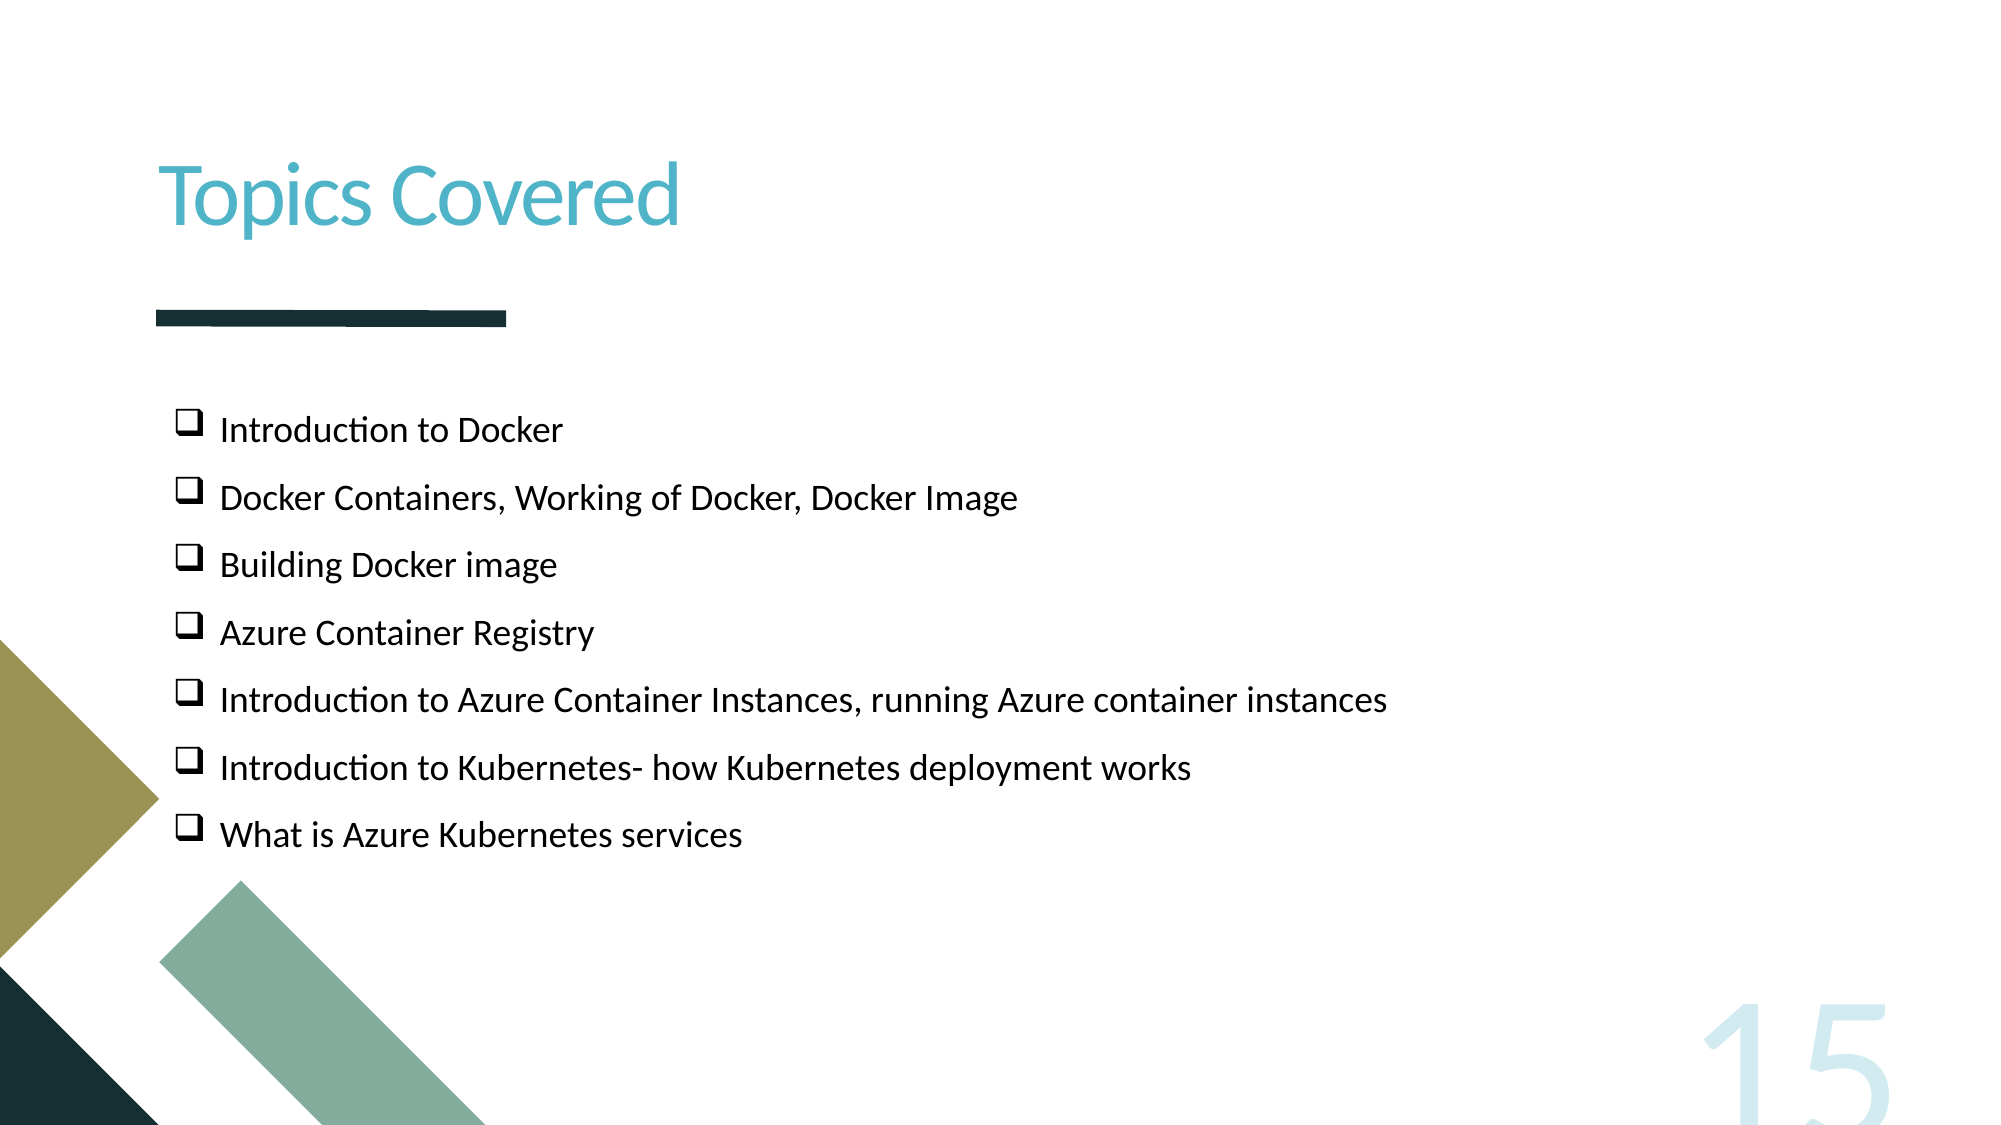

# Topics Covered
Introduction to Docker
Docker Containers, Working of Docker, Docker Image
Building Docker image
Azure Container Registry
Introduction to Azure Container Instances, running Azure container instances
Introduction to Kubernetes- how Kubernetes deployment works
What is Azure Kubernetes services

15